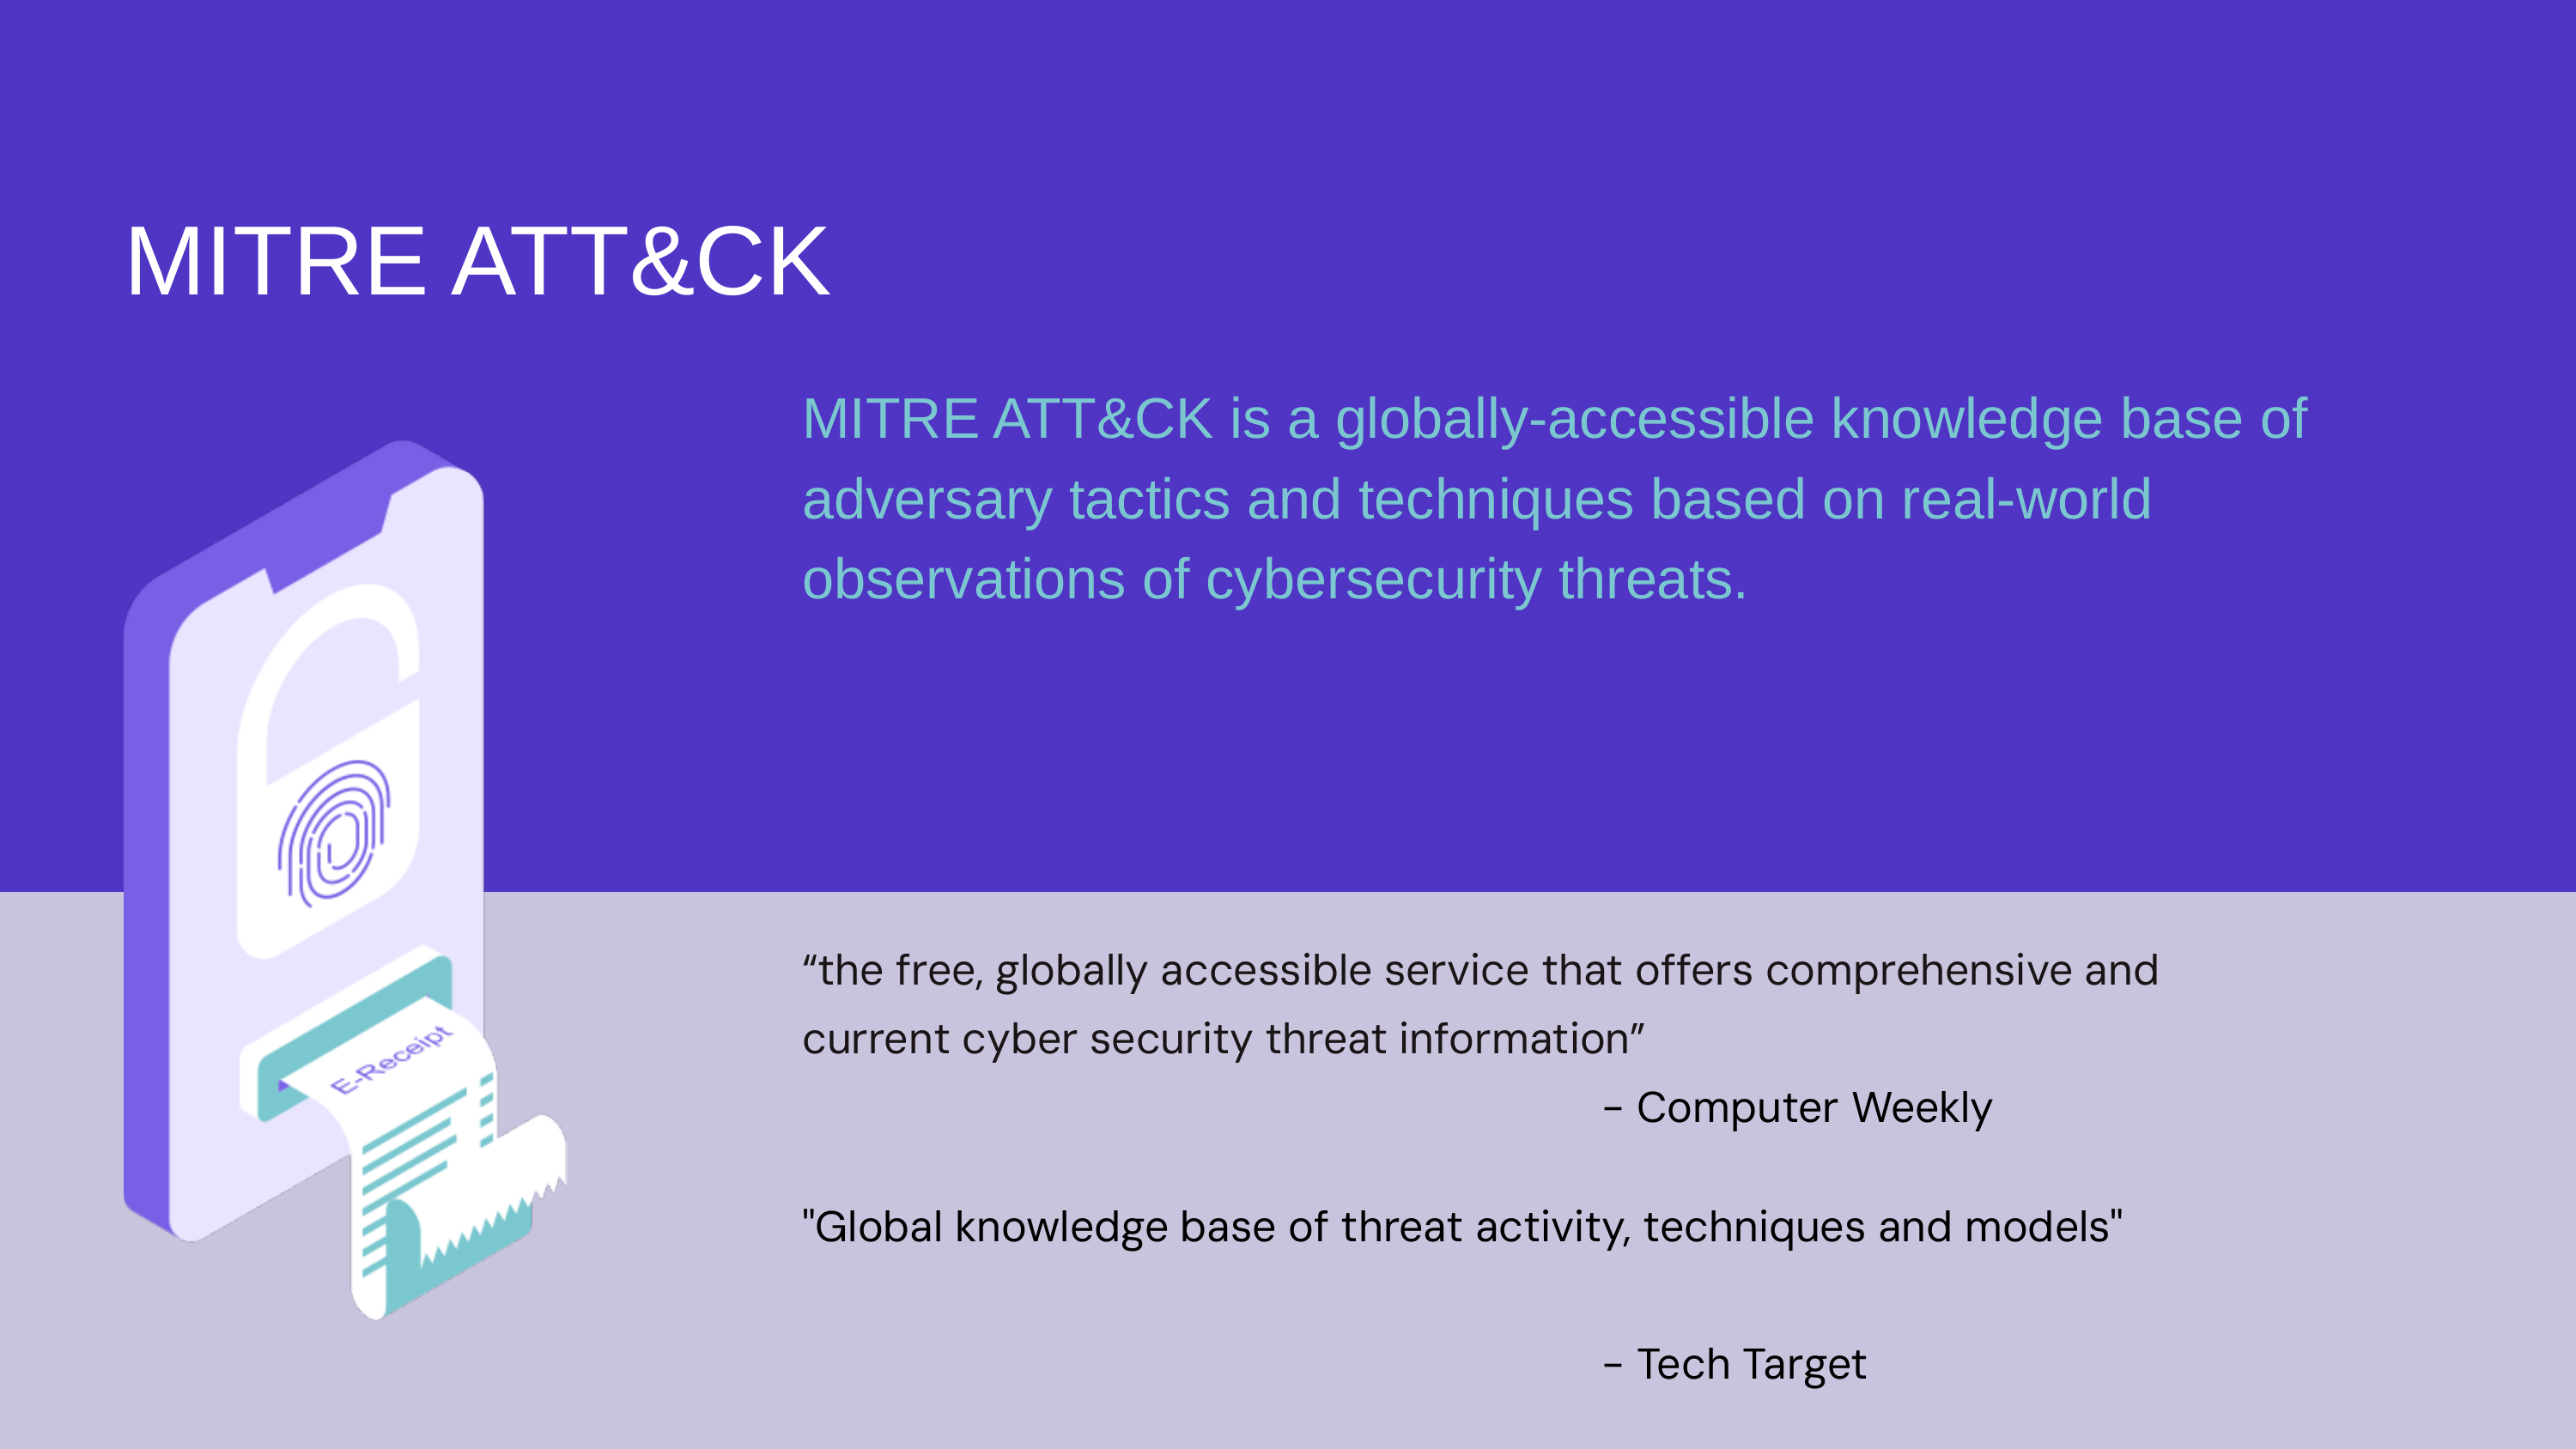

MITRE ATT&CK
MITRE ATT&CK is a globally-accessible knowledge base of adversary tactics and techniques based on real-world observations of cybersecurity threats.

“the free, globally accessible service that offers comprehensive and current cyber security threat information”
                                                                     - Computer Weekly

"Global knowledge base of threat activity, techniques and models"
                                                                     - Tech Target